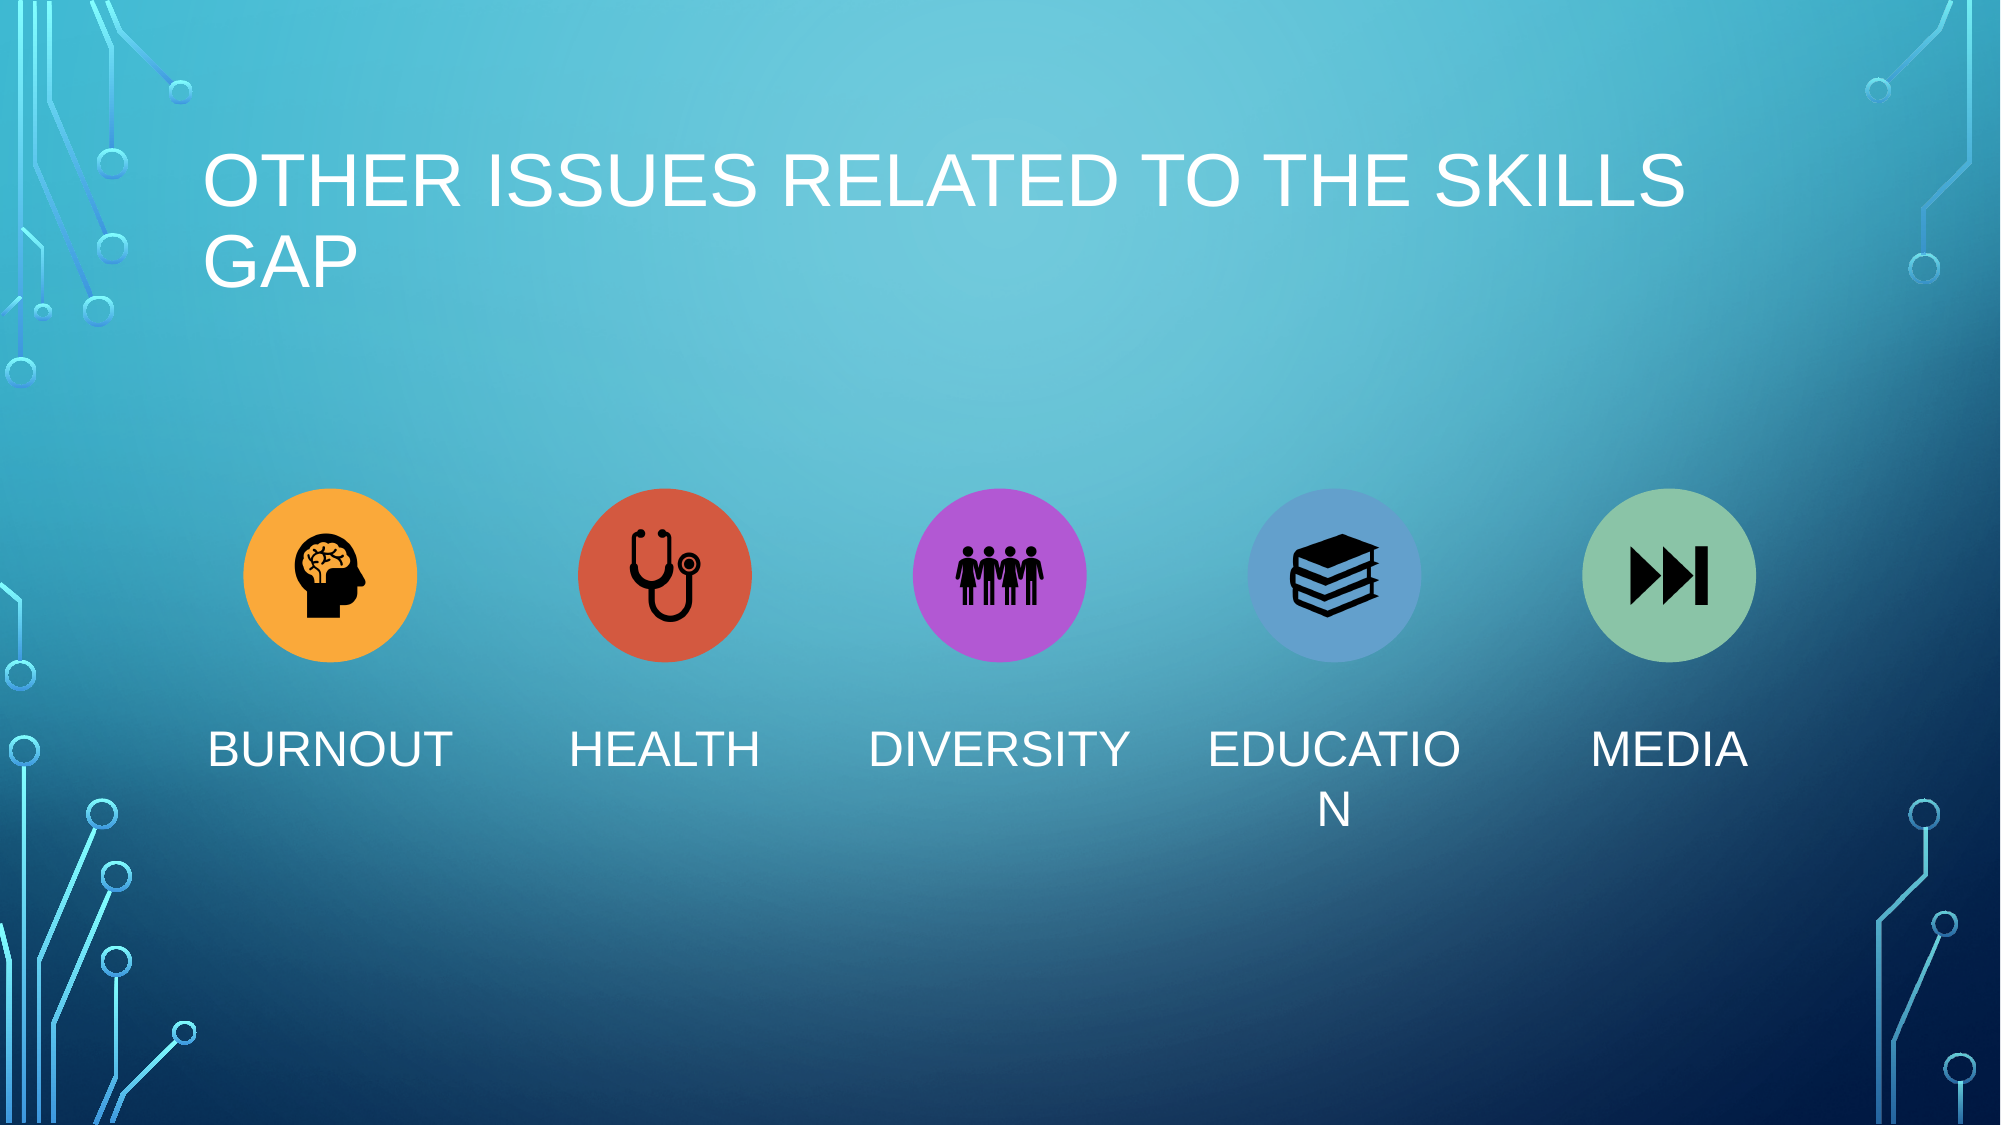

# other issues related to the skills gap
Burnout
Health
Diversity
Education
Media